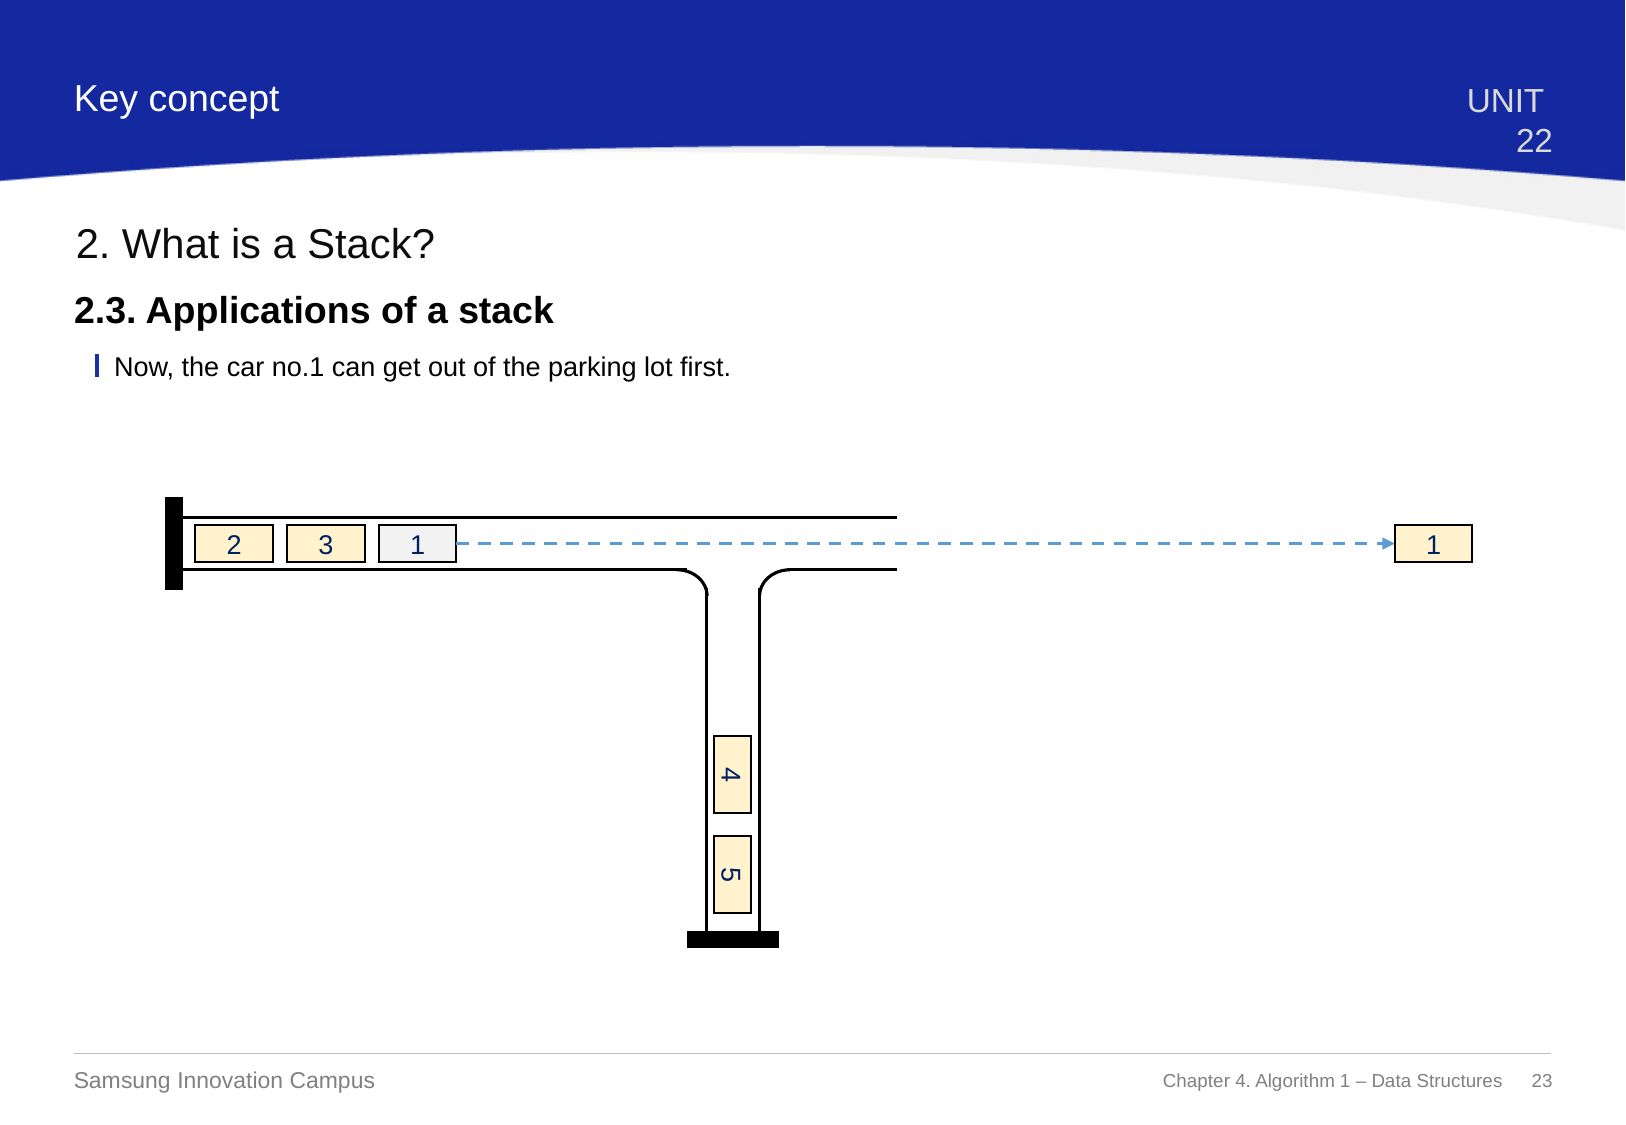

Key concept
UNIT  22
2. What is a Stack?
2.3. Applications of a stack
Now, the car no.1 can get out of the parking lot first.
2
3
1

1
4
5